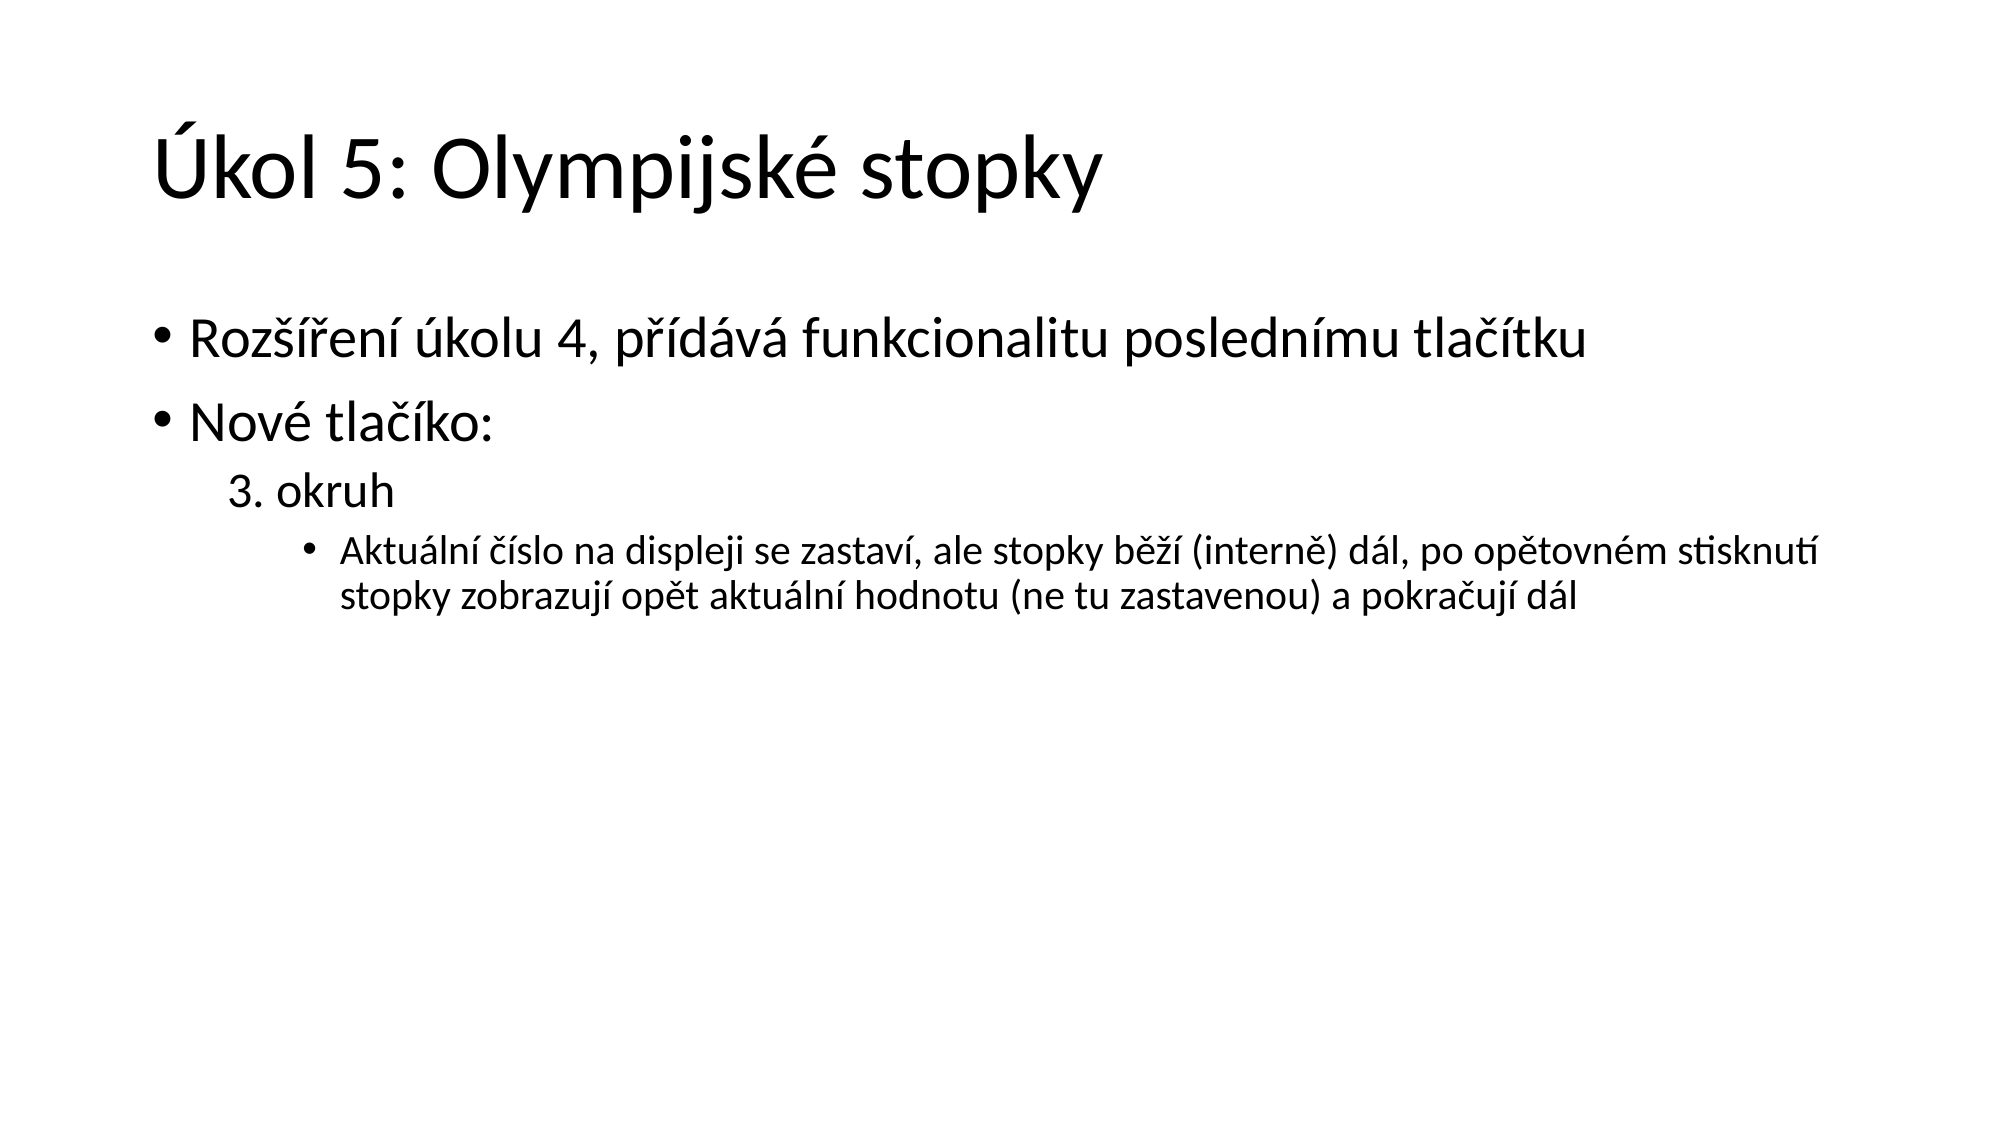

# Úkol 5: Olympijské stopky
Rozšíření úkolu 4, přídává funkcionalitu poslednímu tlačítku
Nové tlačíko:
3. okruh
Aktuální číslo na displeji se zastaví, ale stopky běží (interně) dál, po opětovném stisknutí stopky zobrazují opět aktuální hodnotu (ne tu zastavenou) a pokračují dál